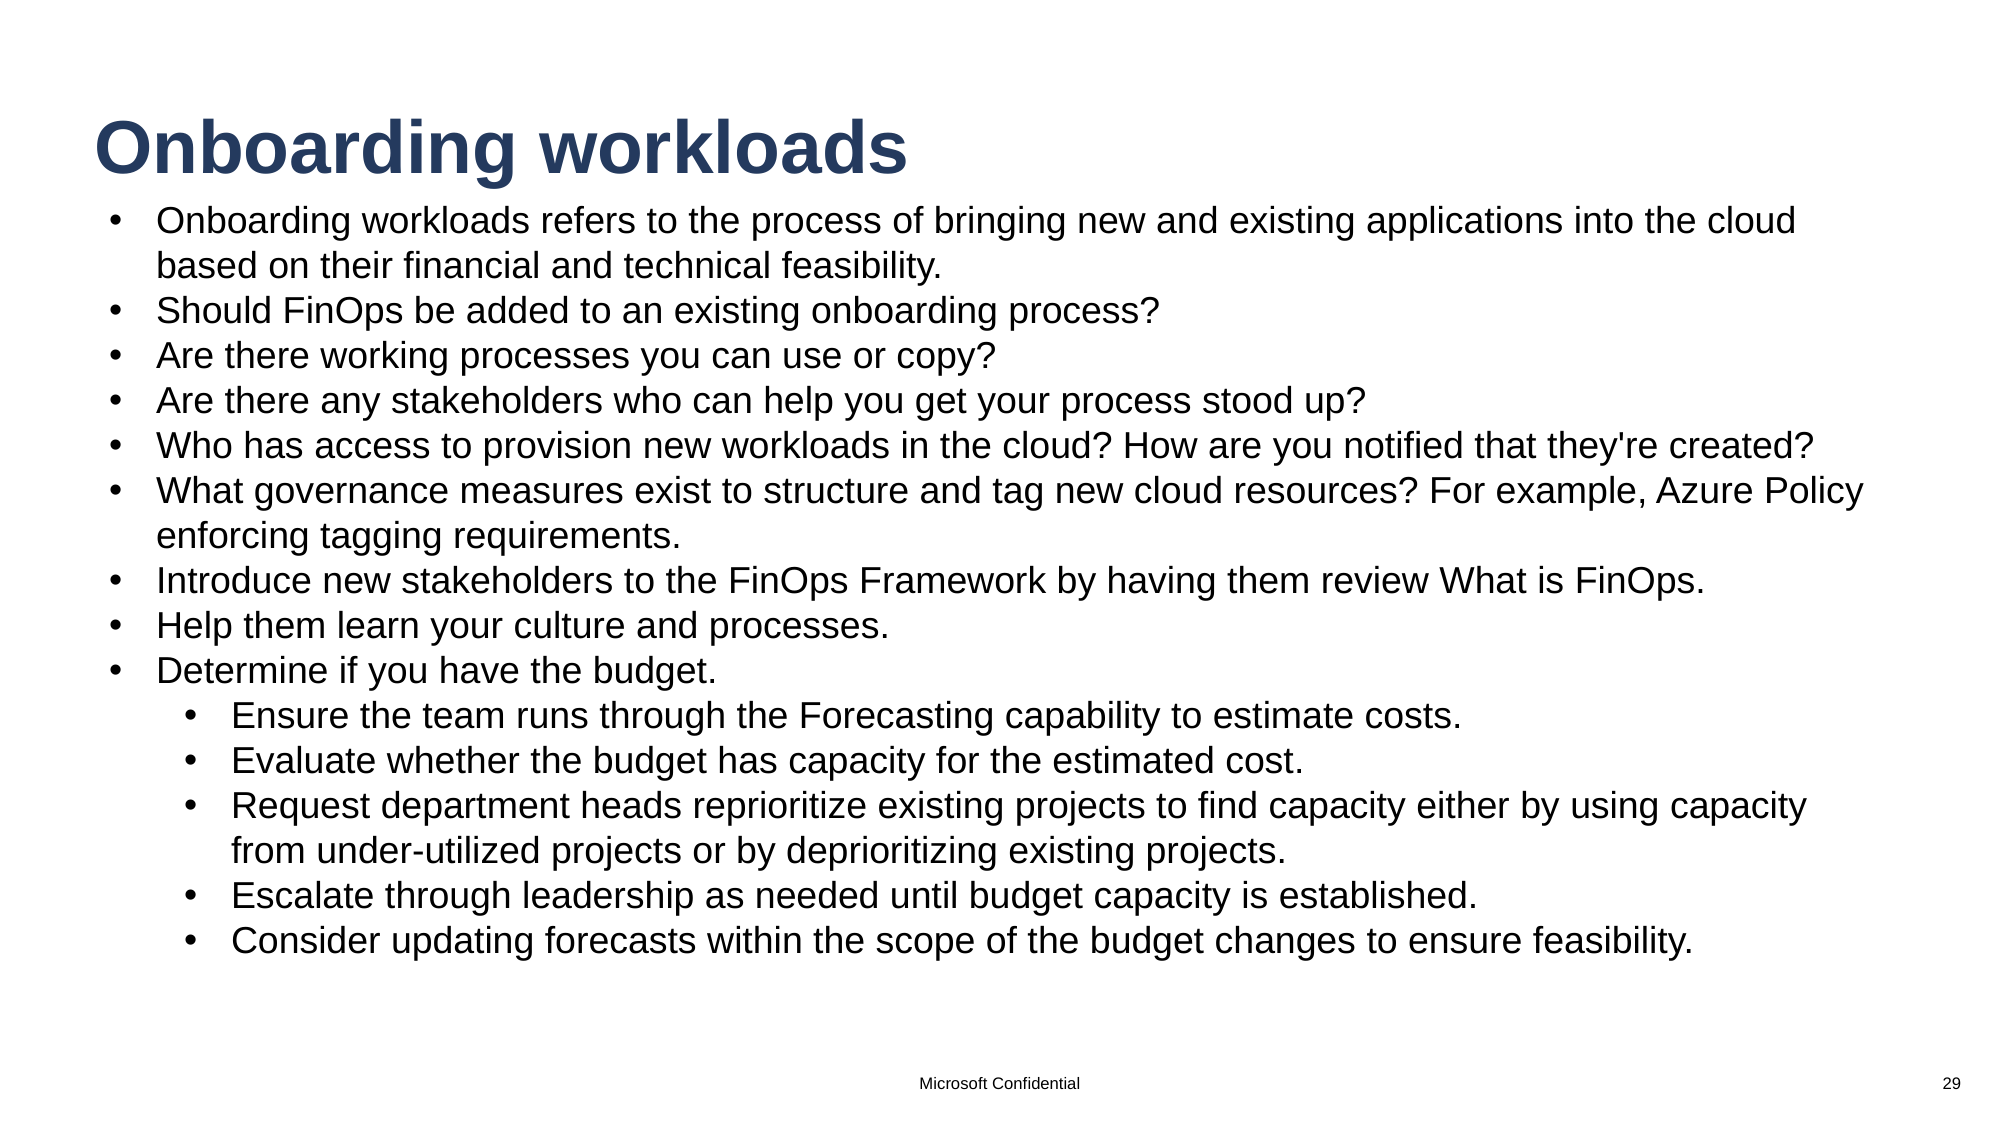

# Onboarding workloads
Onboarding workloads refers to the process of bringing new and existing applications into the cloud based on their financial and technical feasibility.
Should FinOps be added to an existing onboarding process?
Are there working processes you can use or copy?
Are there any stakeholders who can help you get your process stood up?
Who has access to provision new workloads in the cloud? How are you notified that they're created?
What governance measures exist to structure and tag new cloud resources? For example, Azure Policy enforcing tagging requirements.
Introduce new stakeholders to the FinOps Framework by having them review What is FinOps.
Help them learn your culture and processes.
Determine if you have the budget.
Ensure the team runs through the Forecasting capability to estimate costs.
Evaluate whether the budget has capacity for the estimated cost.
Request department heads reprioritize existing projects to find capacity either by using capacity from under-utilized projects or by deprioritizing existing projects.
Escalate through leadership as needed until budget capacity is established.
Consider updating forecasts within the scope of the budget changes to ensure feasibility.

Microsoft Confidential
29